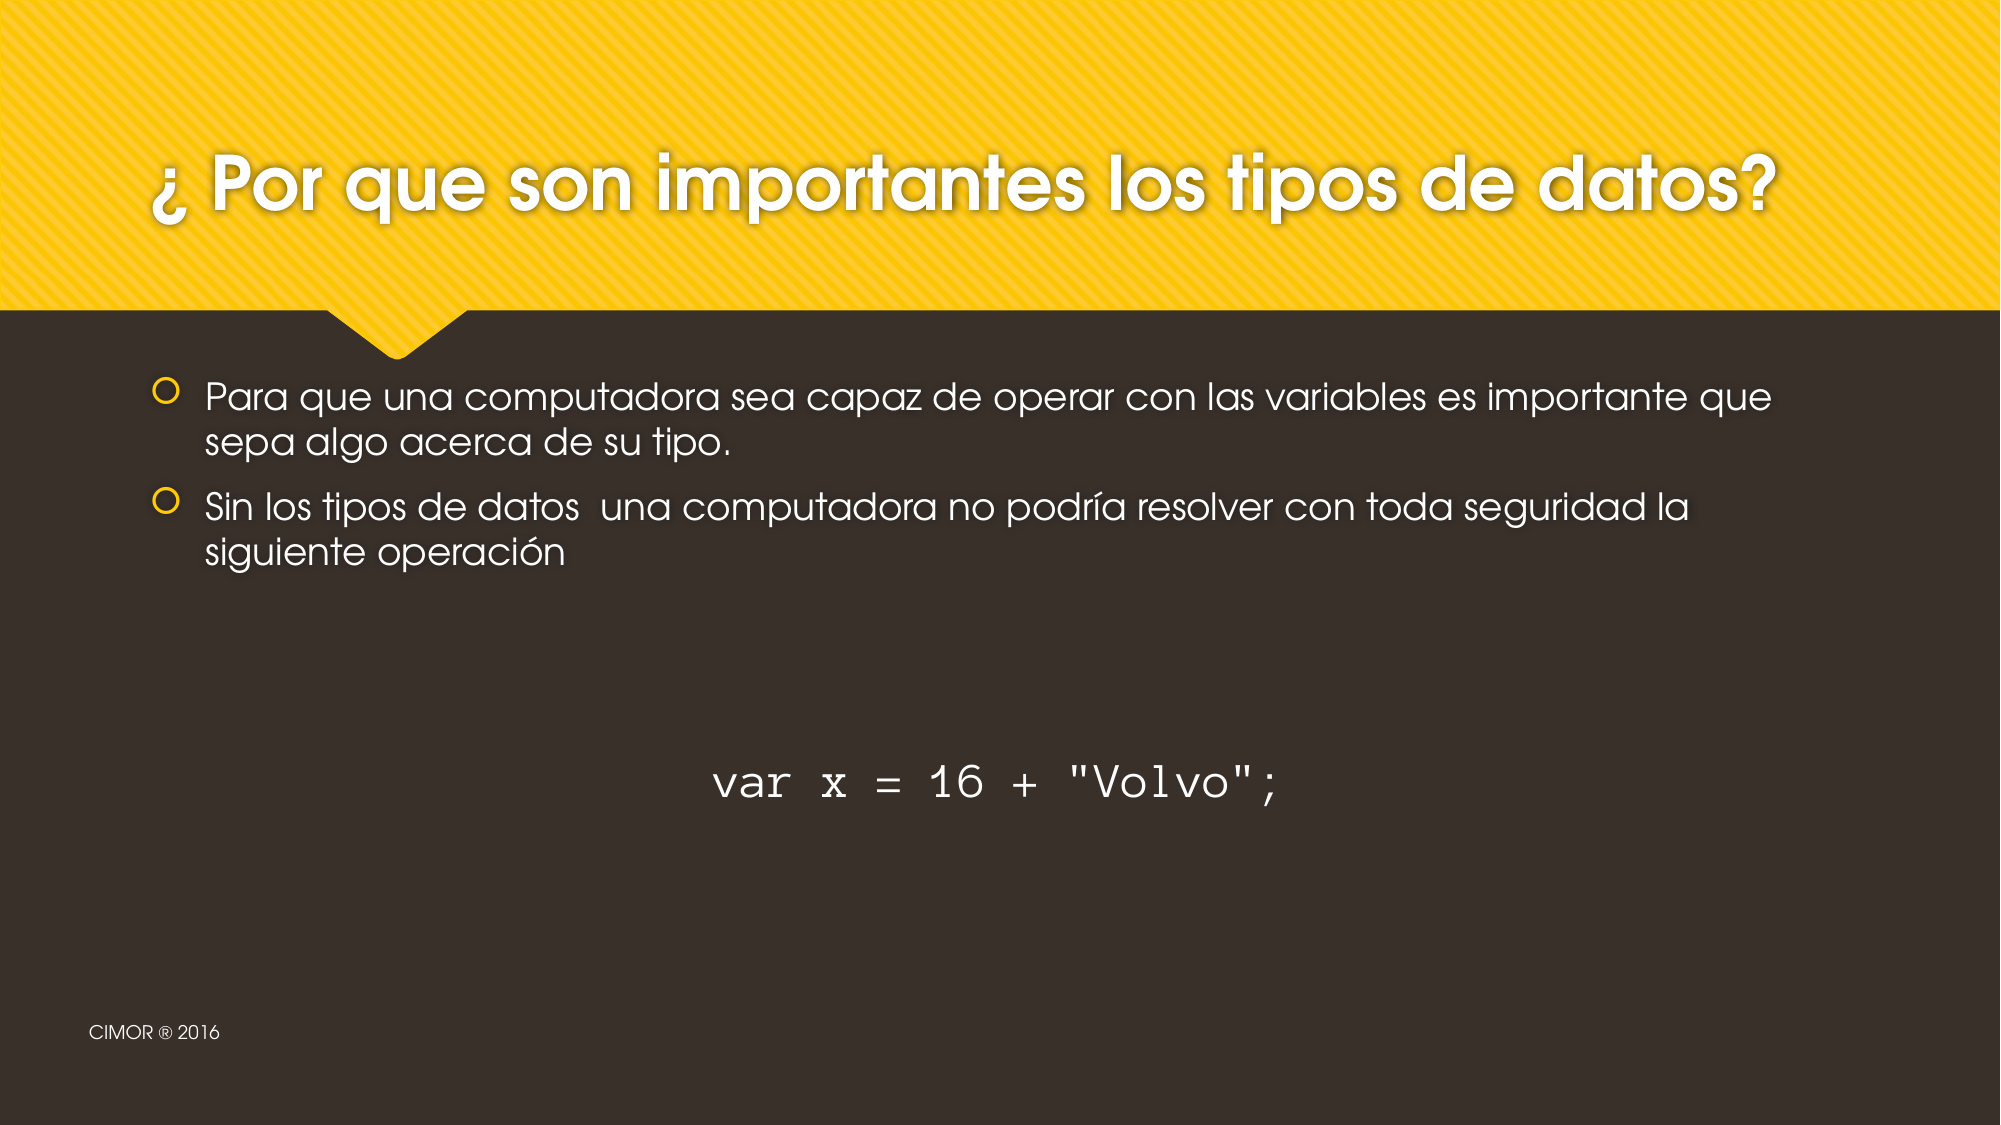

# ¿ Por que son importantes los tipos de datos?
Para que una computadora sea capaz de operar con las variables es importante que sepa algo acerca de su tipo.
Sin los tipos de datos  una computadora no podría resolver con toda seguridad la siguiente operación

var x = 16 + "Volvo";
CIMOR ® 2016